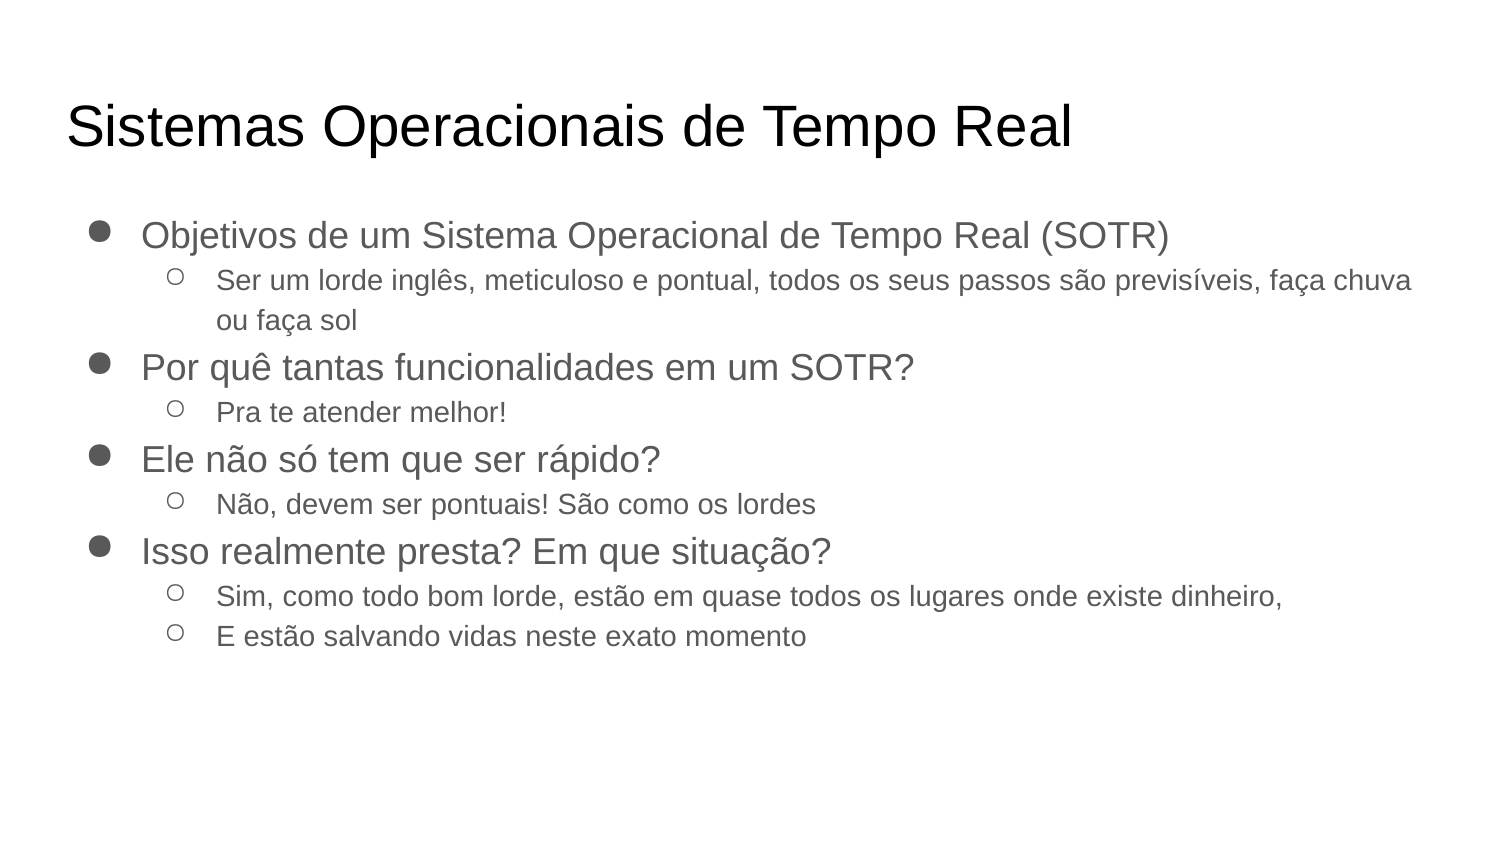

# Sistemas Operacionais de Tempo Real
Objetivos de um Sistema Operacional de Tempo Real (SOTR)
Ser um lorde inglês, meticuloso e pontual, todos os seus passos são previsíveis, faça chuva ou faça sol
Por quê tantas funcionalidades em um SOTR?
Pra te atender melhor!
Ele não só tem que ser rápido?
Não, devem ser pontuais! São como os lordes
Isso realmente presta? Em que situação?
Sim, como todo bom lorde, estão em quase todos os lugares onde existe dinheiro,
E estão salvando vidas neste exato momento